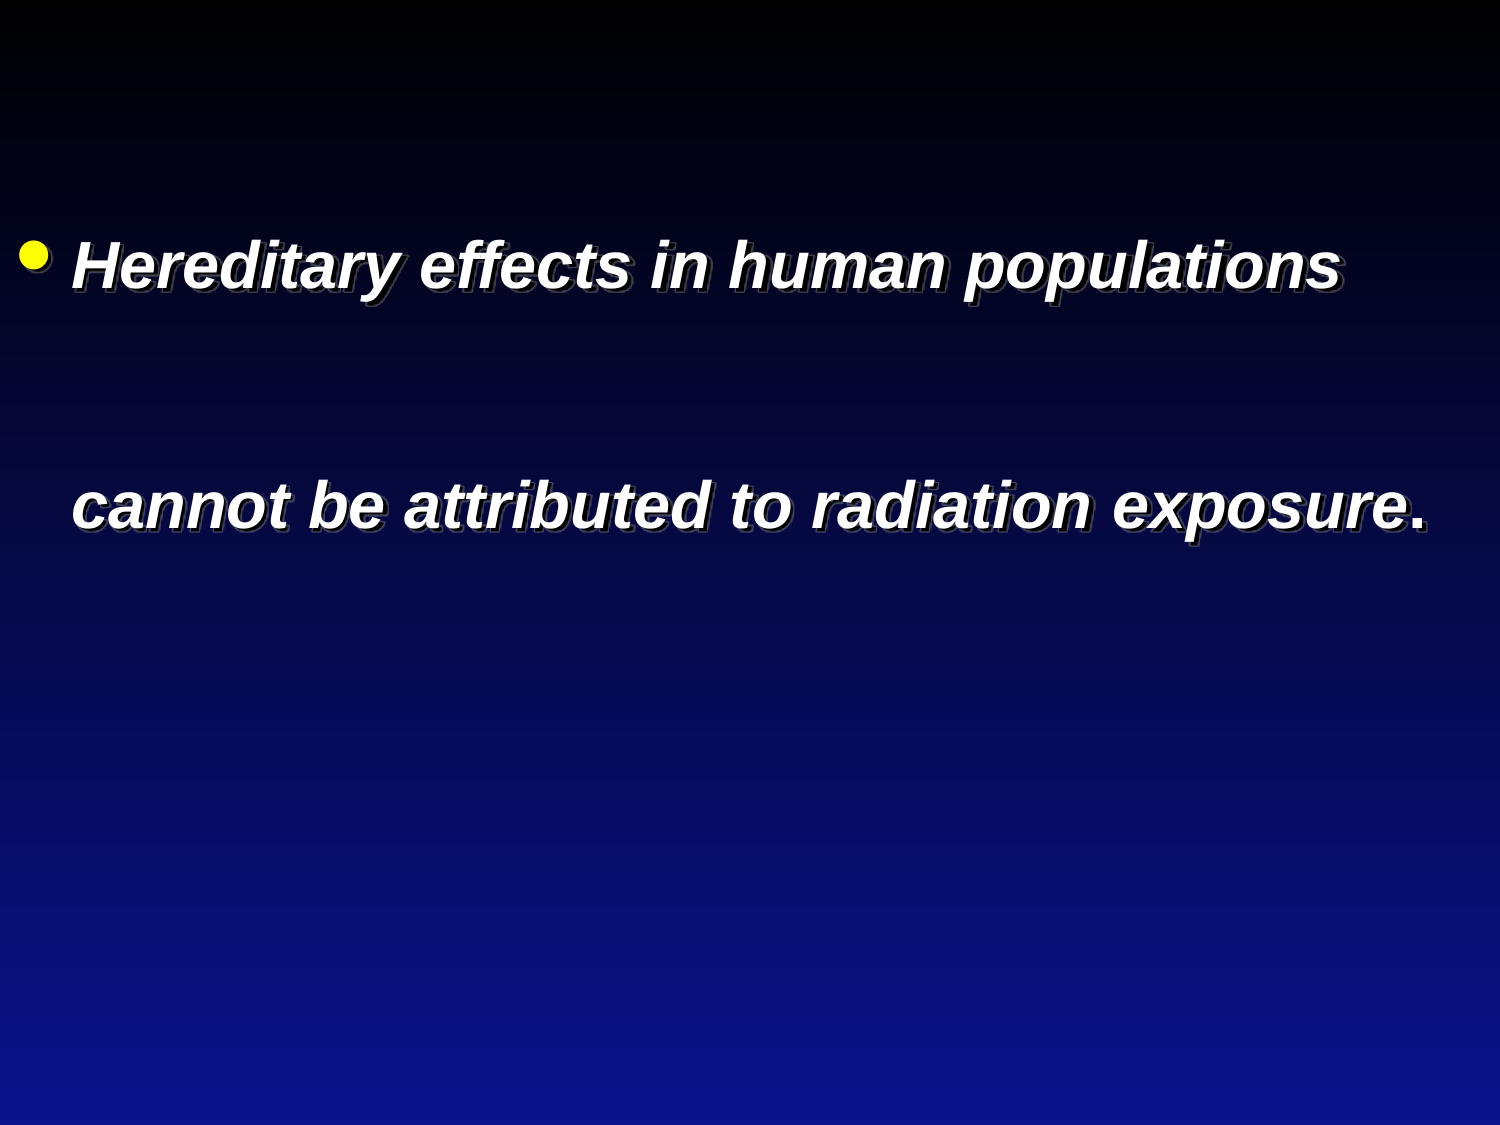

Hereditary effects in human populations cannot be attributed to radiation exposure.